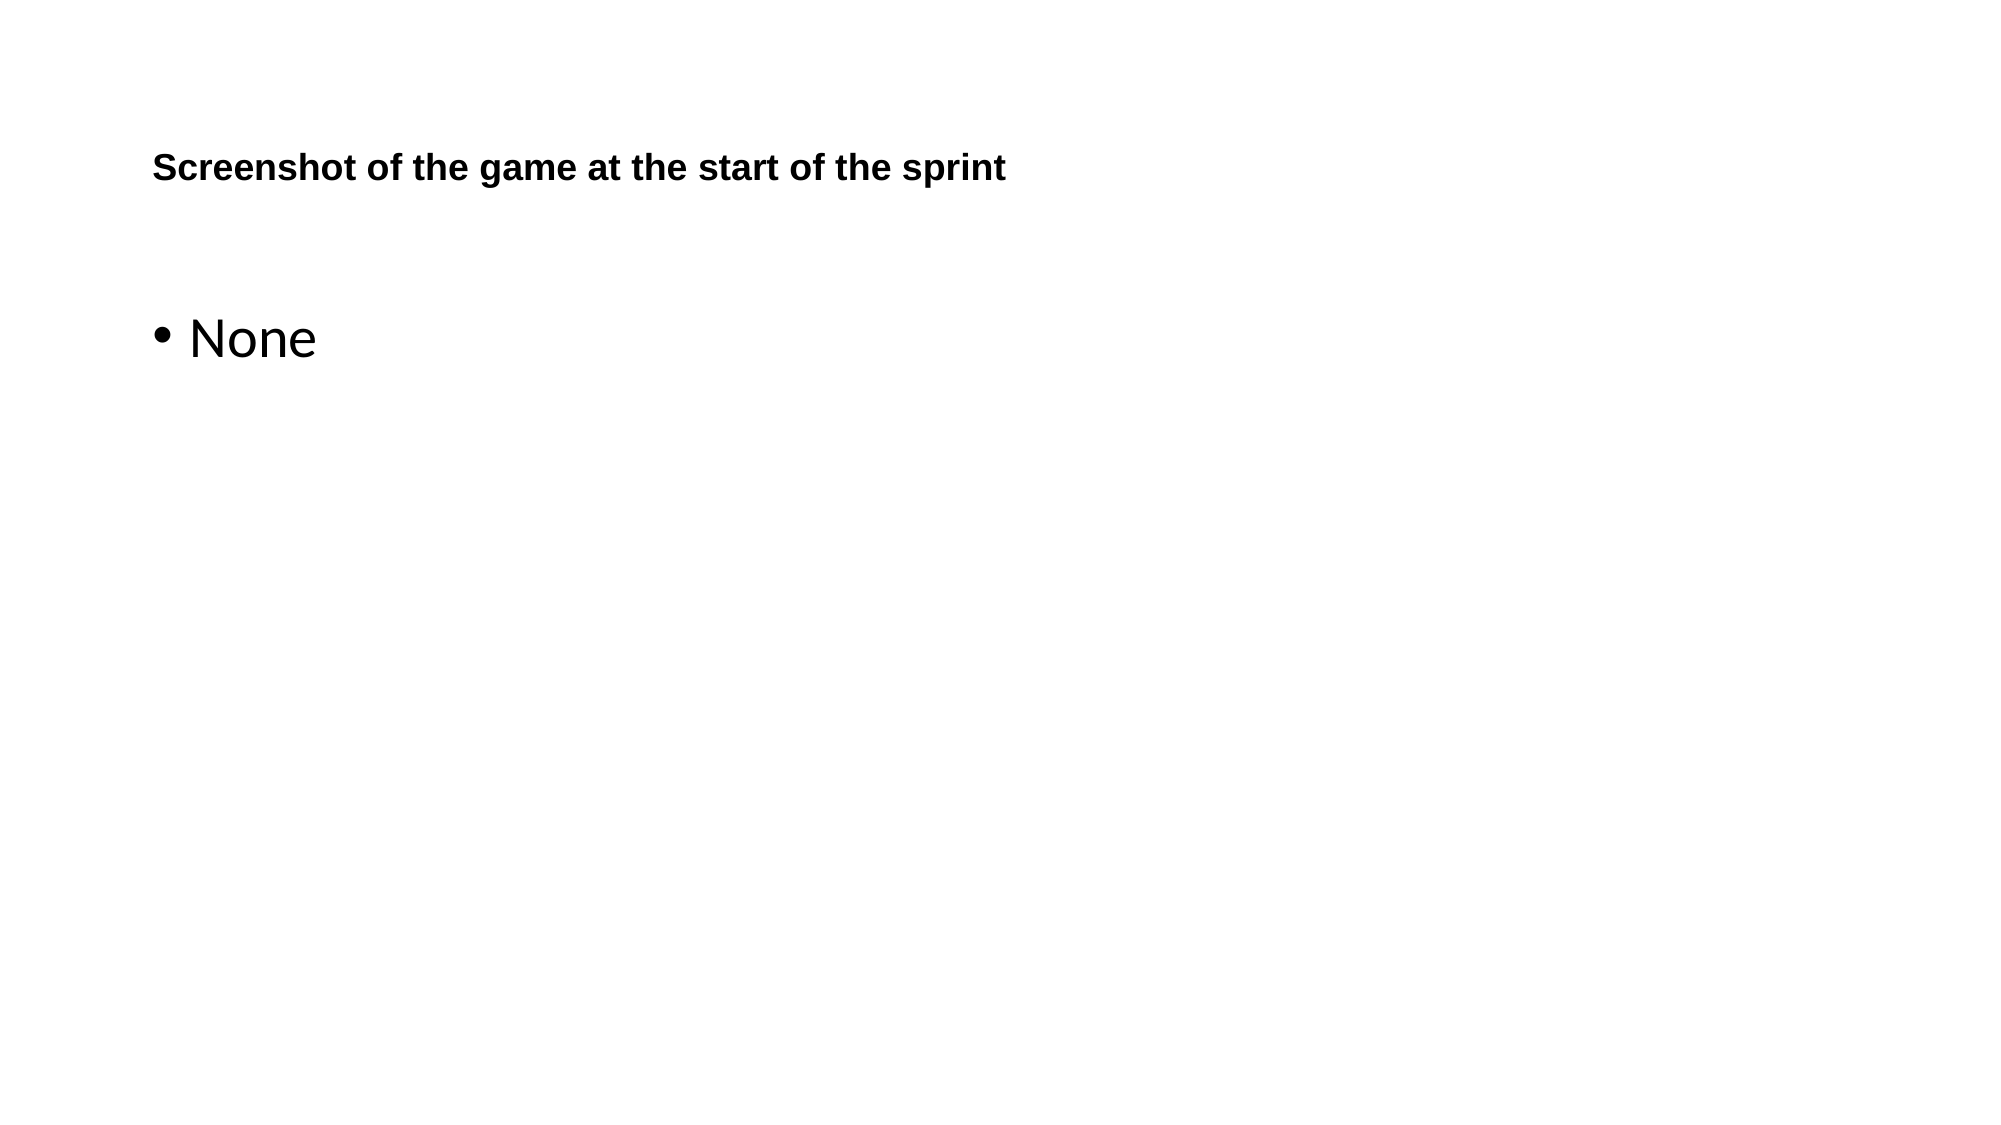

# Screenshot of the game at the start of the sprint
None